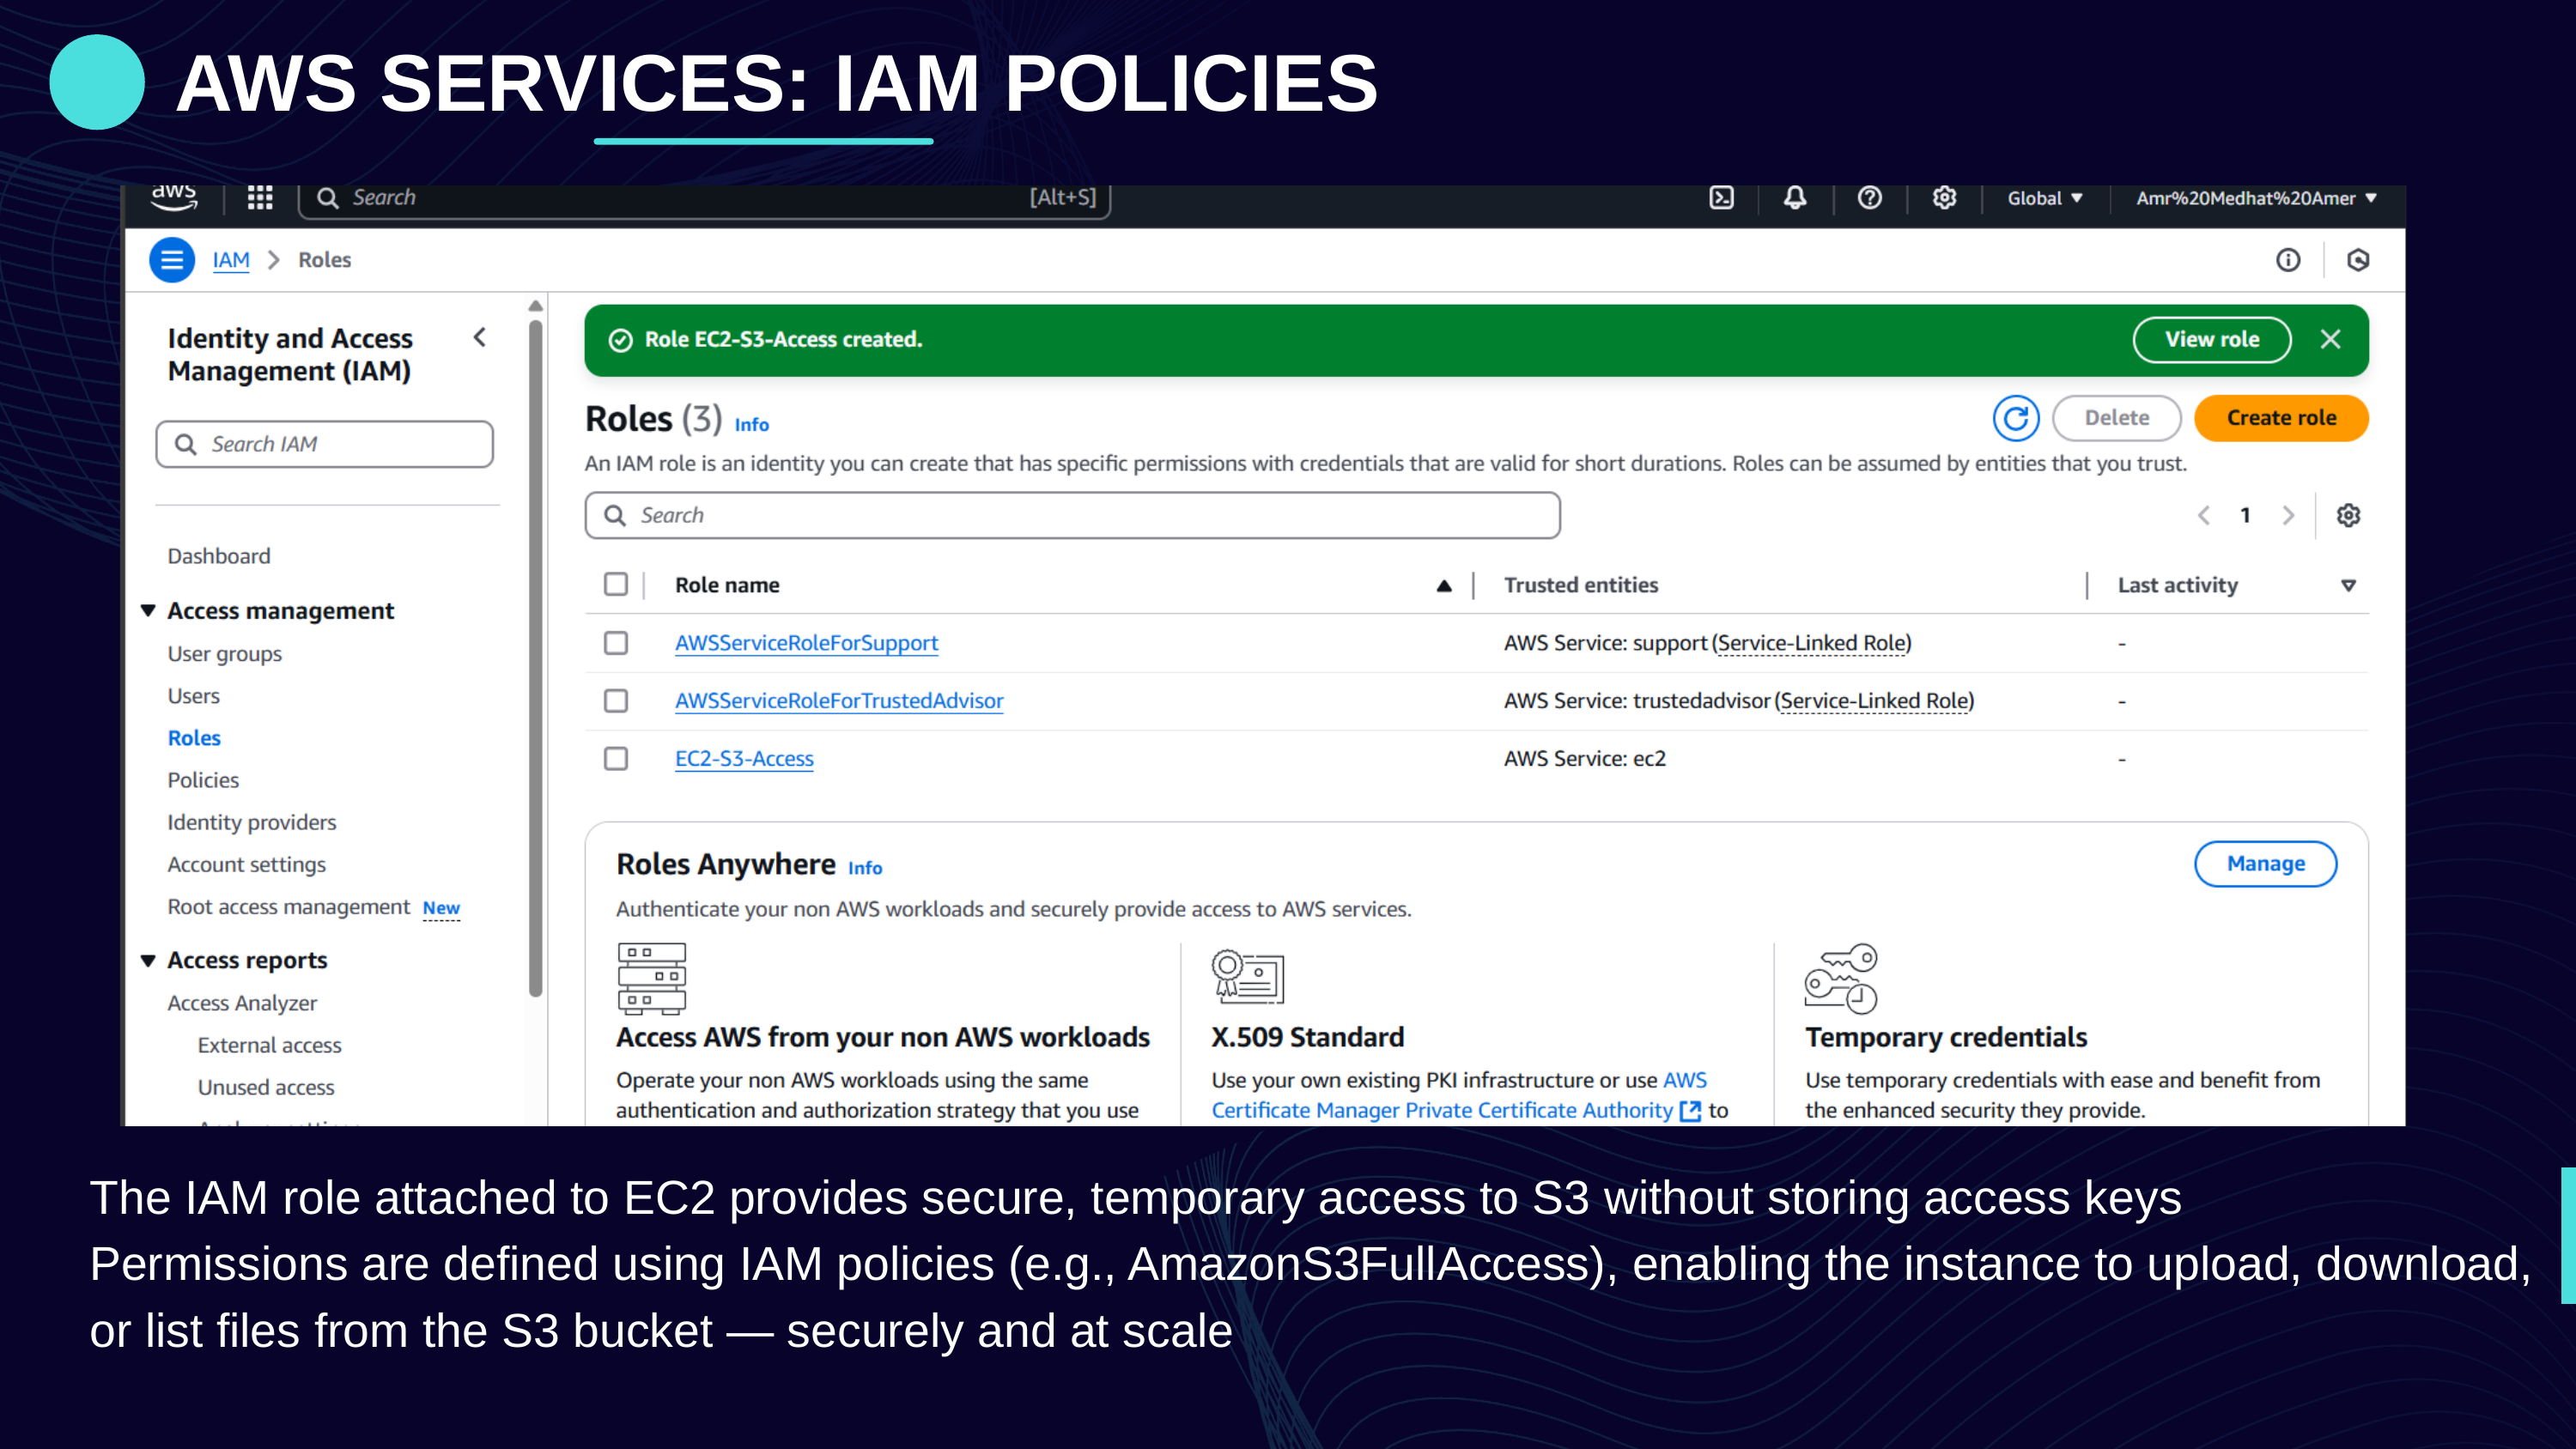

AWS SERVICES: IAM POLICIES

The IAM role attached to EC2 provides secure, temporary access to S3 without storing access keys
 Permissions are defined using IAM policies (e.g., AmazonS3FullAccess), enabling the instance to upload, download, or list files from the S3 bucket — securely and at scale